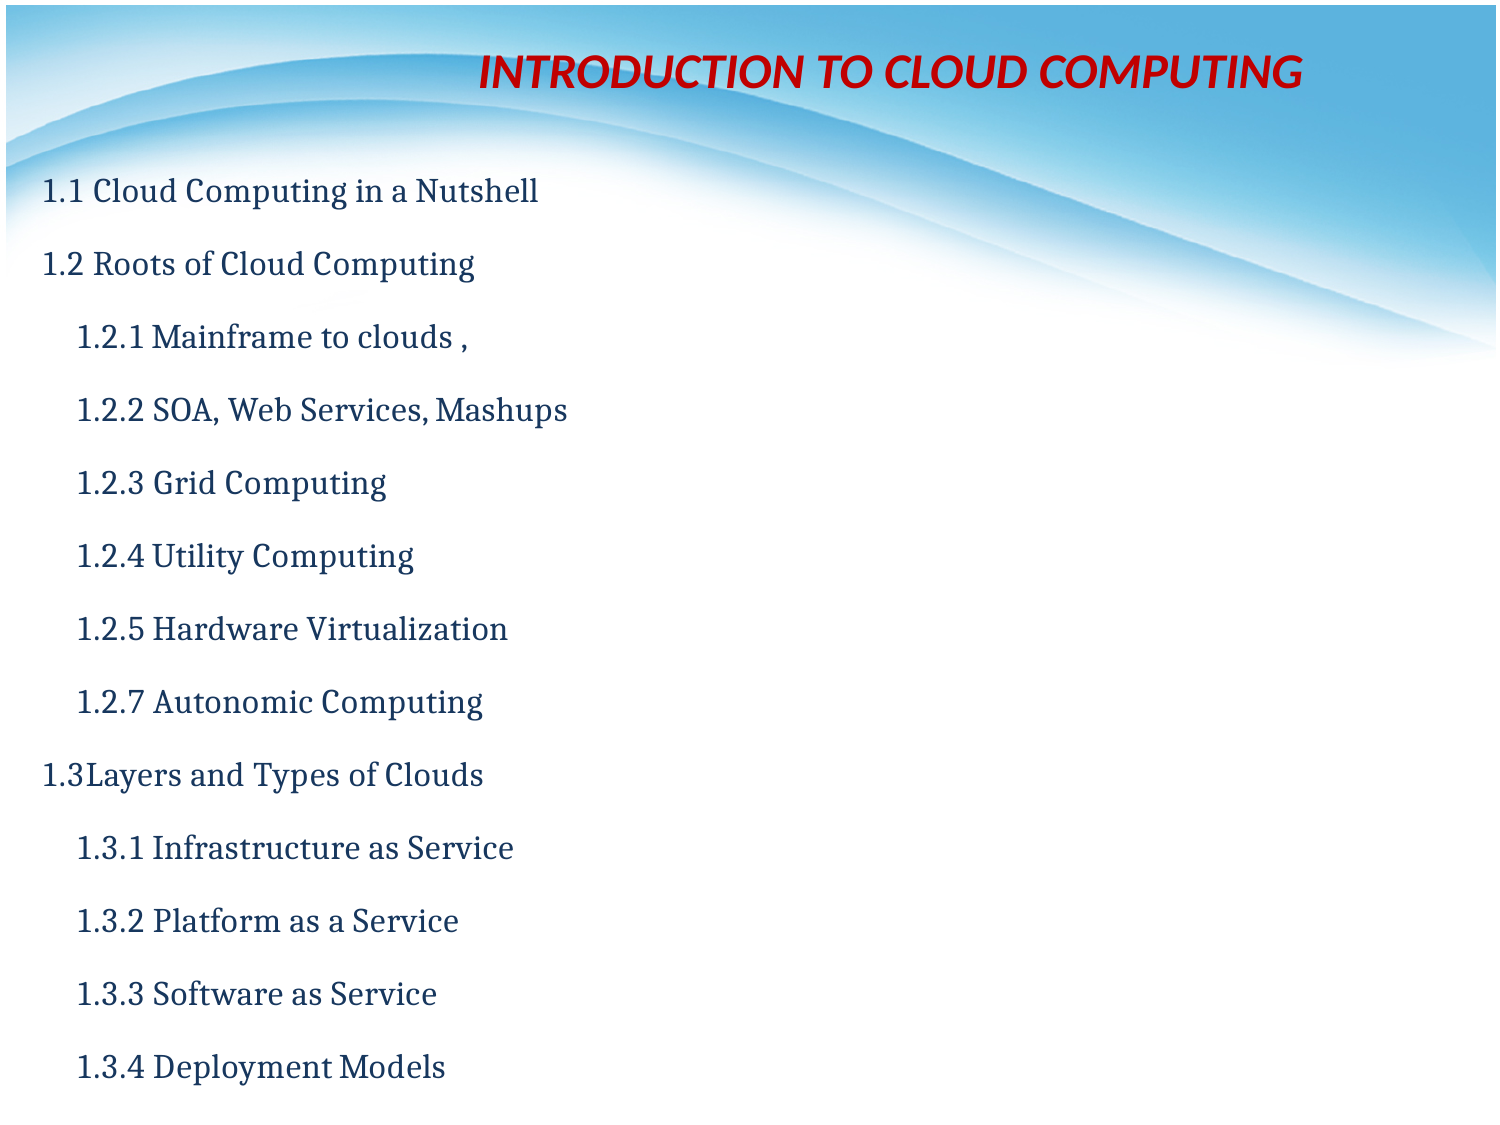

# INTRODUCTION TO CLOUD COMPUTING

1.1 Cloud Computing in a Nutshell
1.2 Roots of Cloud Computing
	1.2.1 Mainframe to clouds ,
	1.2.2 SOA, Web Services, Mashups
	1.2.3 Grid Computing
	1.2.4 Utility Computing
	1.2.5 Hardware Virtualization
	1.2.7 Autonomic Computing
1.3Layers and Types of Clouds
	1.3.1 Infrastructure as Service
	1.3.2 Platform as a Service
	1.3.3 Software as Service
	1.3.4 Deployment Models